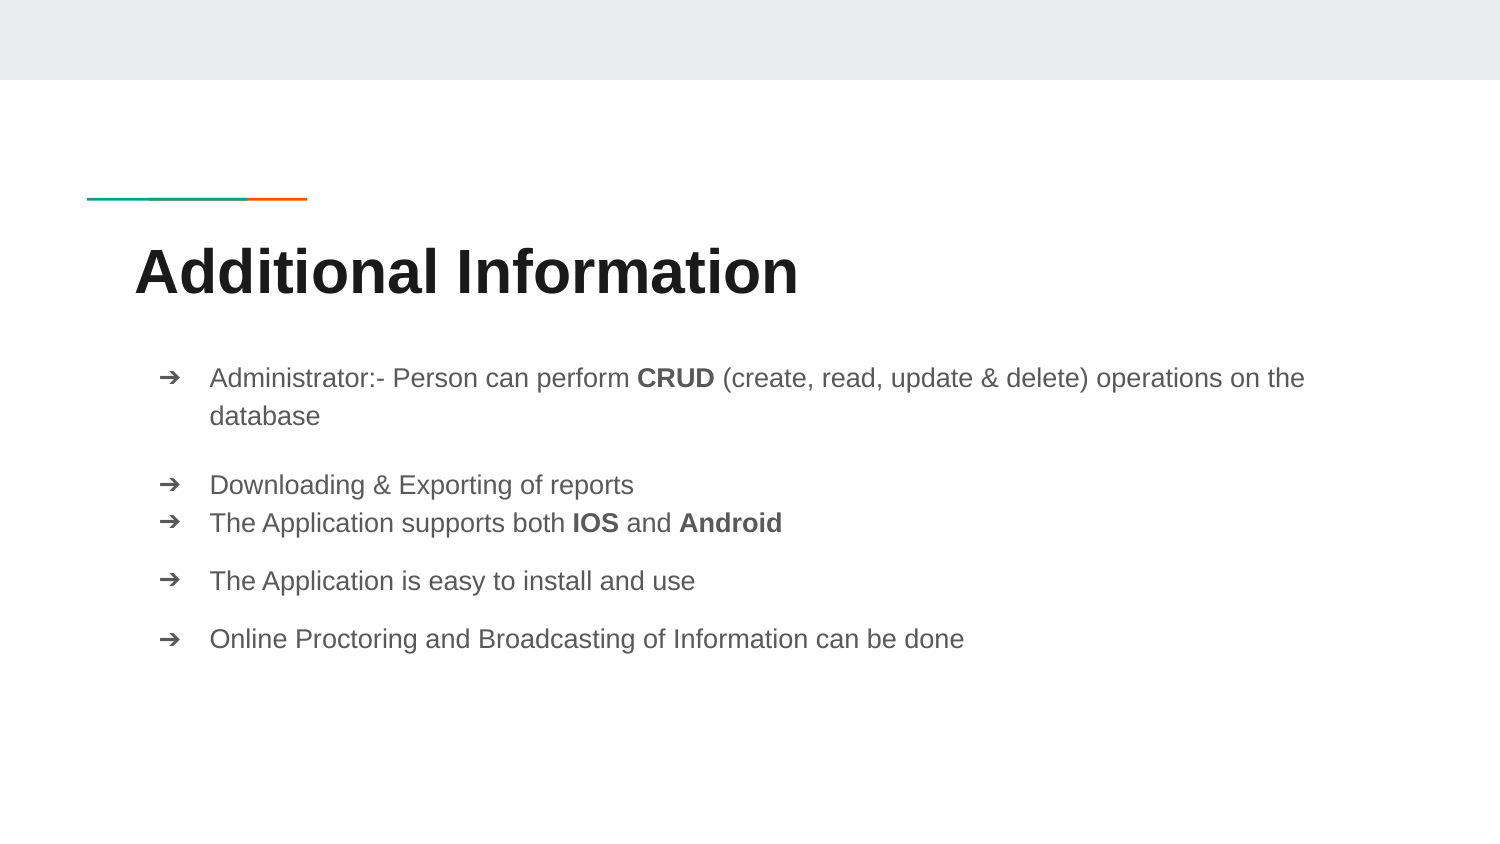

# Additional Information
Administrator:- Person can perform CRUD (create, read, update & delete) operations on the database
Downloading & Exporting of reports
The Application supports both IOS and Android
The Application is easy to install and use
Online Proctoring and Broadcasting of Information can be done